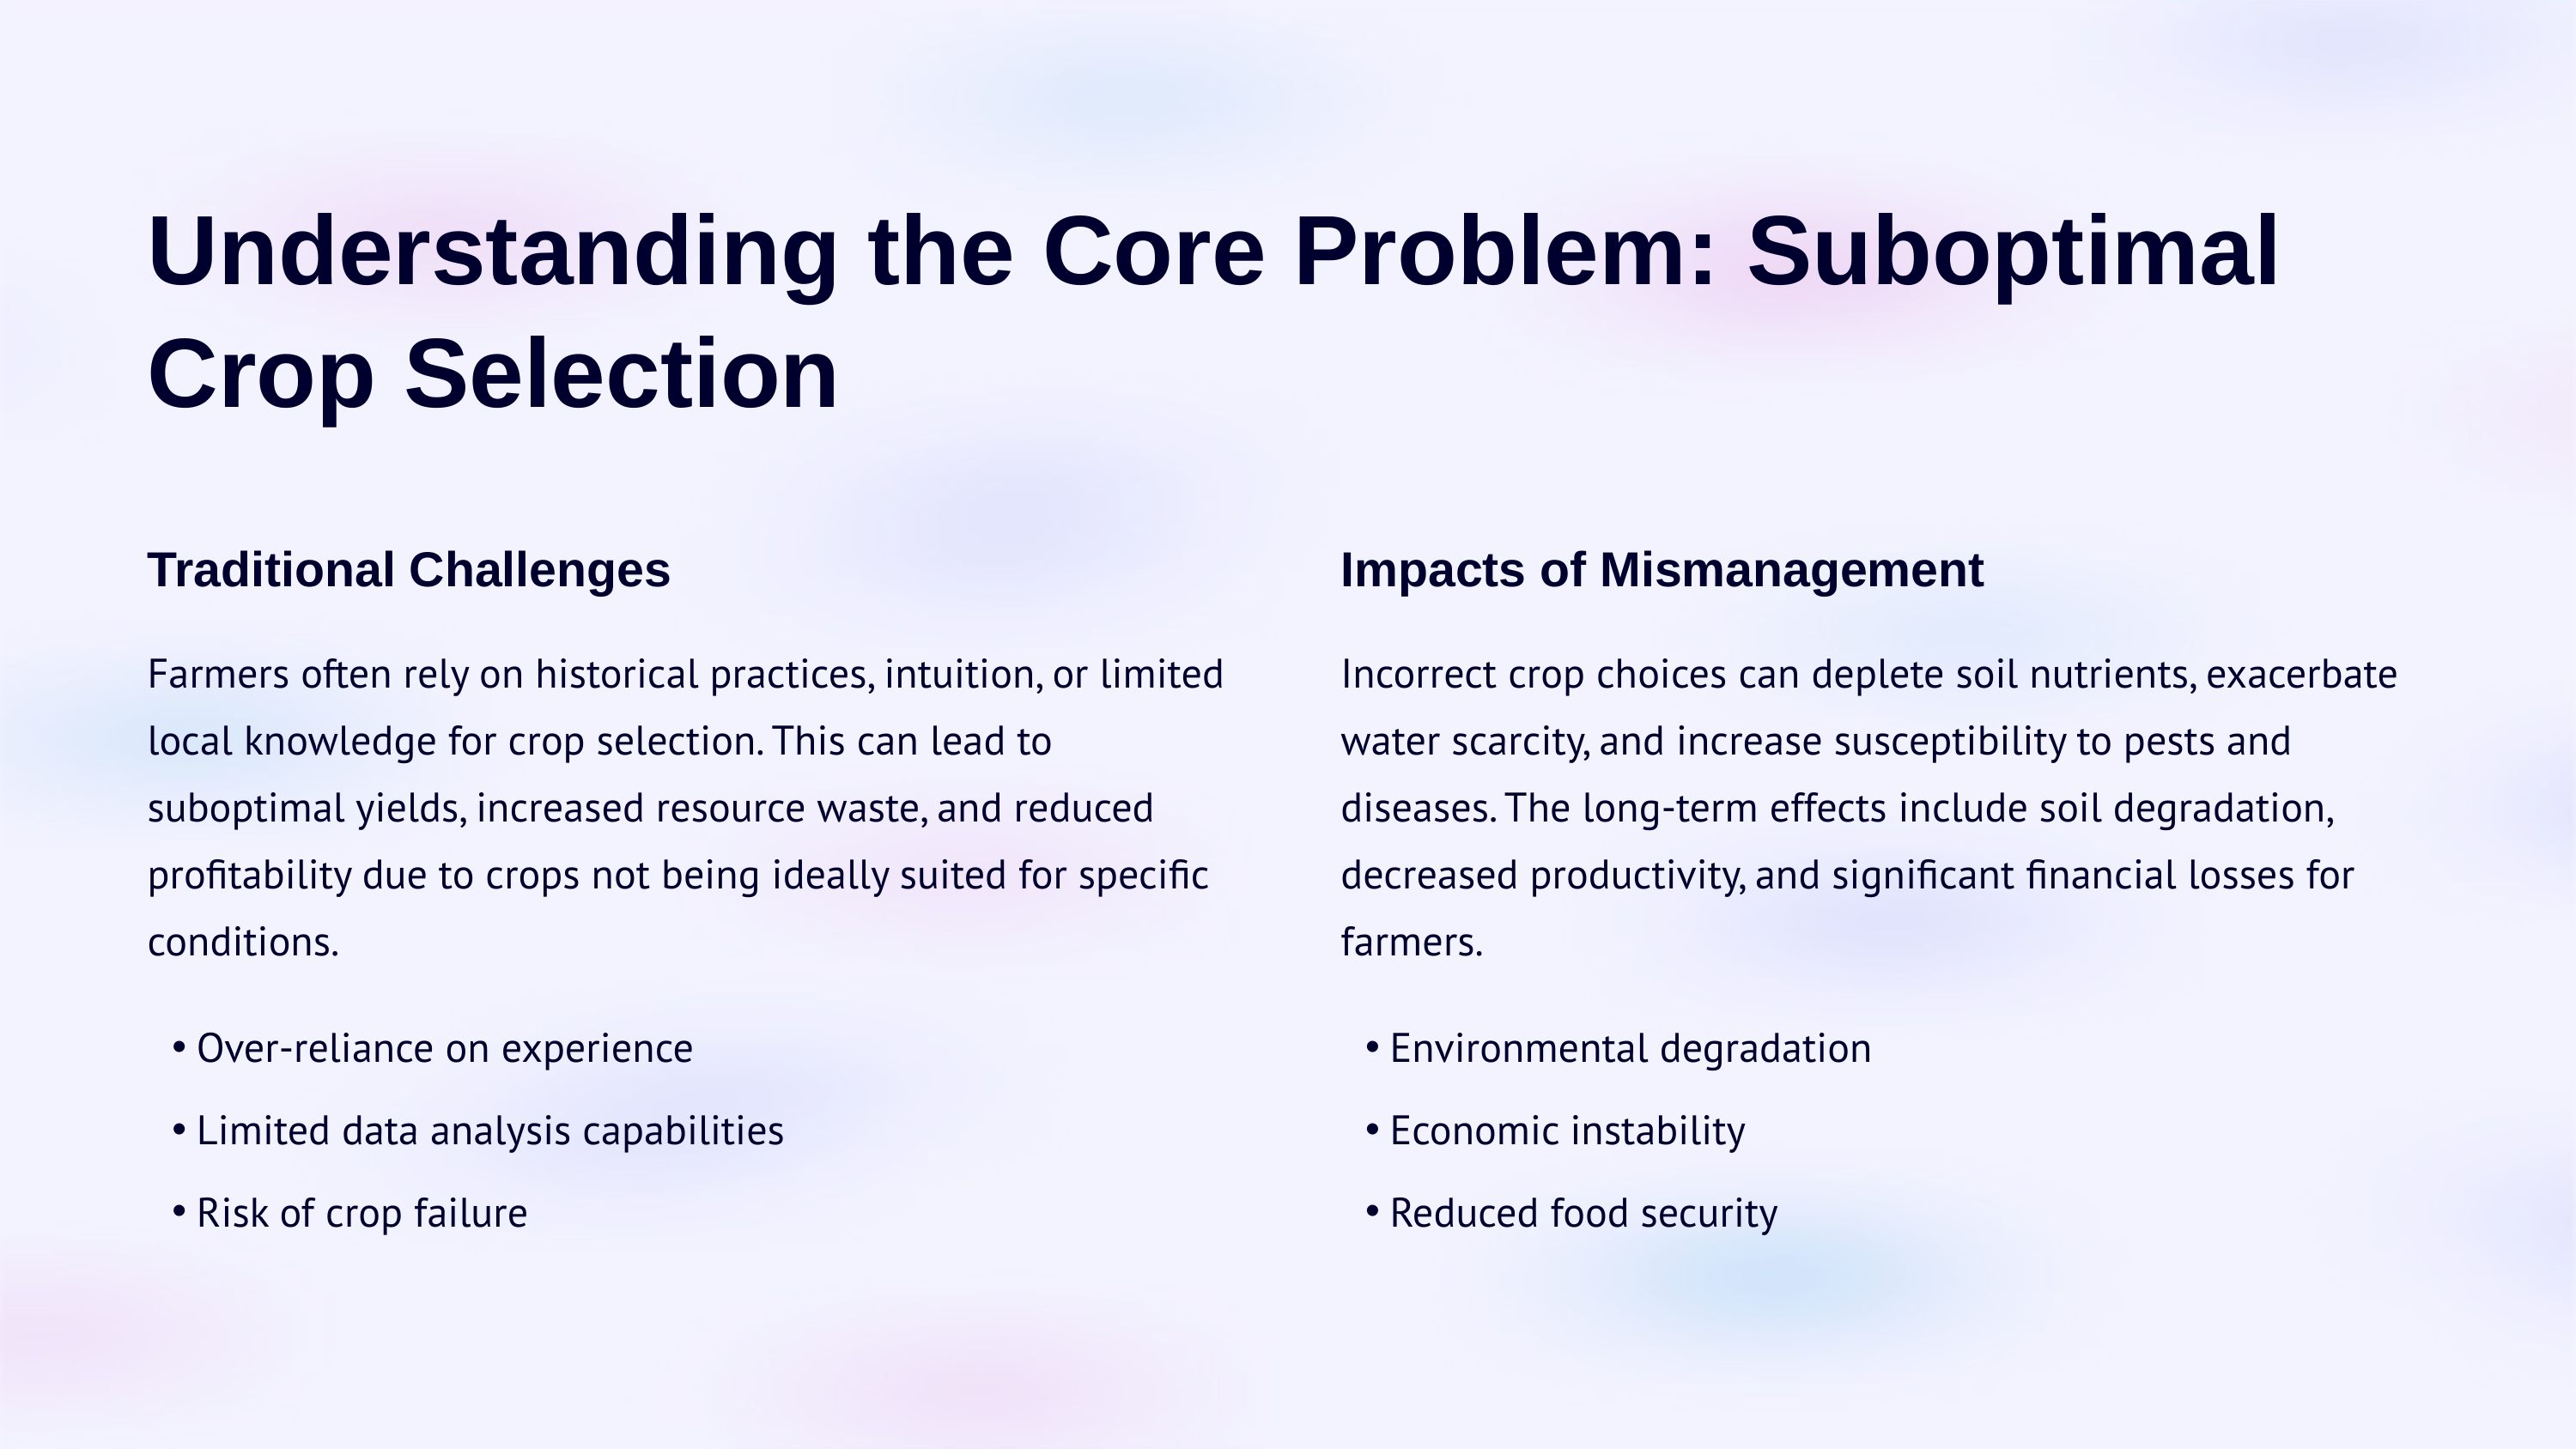

Understanding the Core Problem: Suboptimal Crop Selection
Traditional Challenges
Impacts of Mismanagement
Farmers often rely on historical practices, intuition, or limited local knowledge for crop selection. This can lead to suboptimal yields, increased resource waste, and reduced profitability due to crops not being ideally suited for specific conditions.
Incorrect crop choices can deplete soil nutrients, exacerbate water scarcity, and increase susceptibility to pests and diseases. The long-term effects include soil degradation, decreased productivity, and significant financial losses for farmers.
Over-reliance on experience
Environmental degradation
Limited data analysis capabilities
Economic instability
Risk of crop failure
Reduced food security